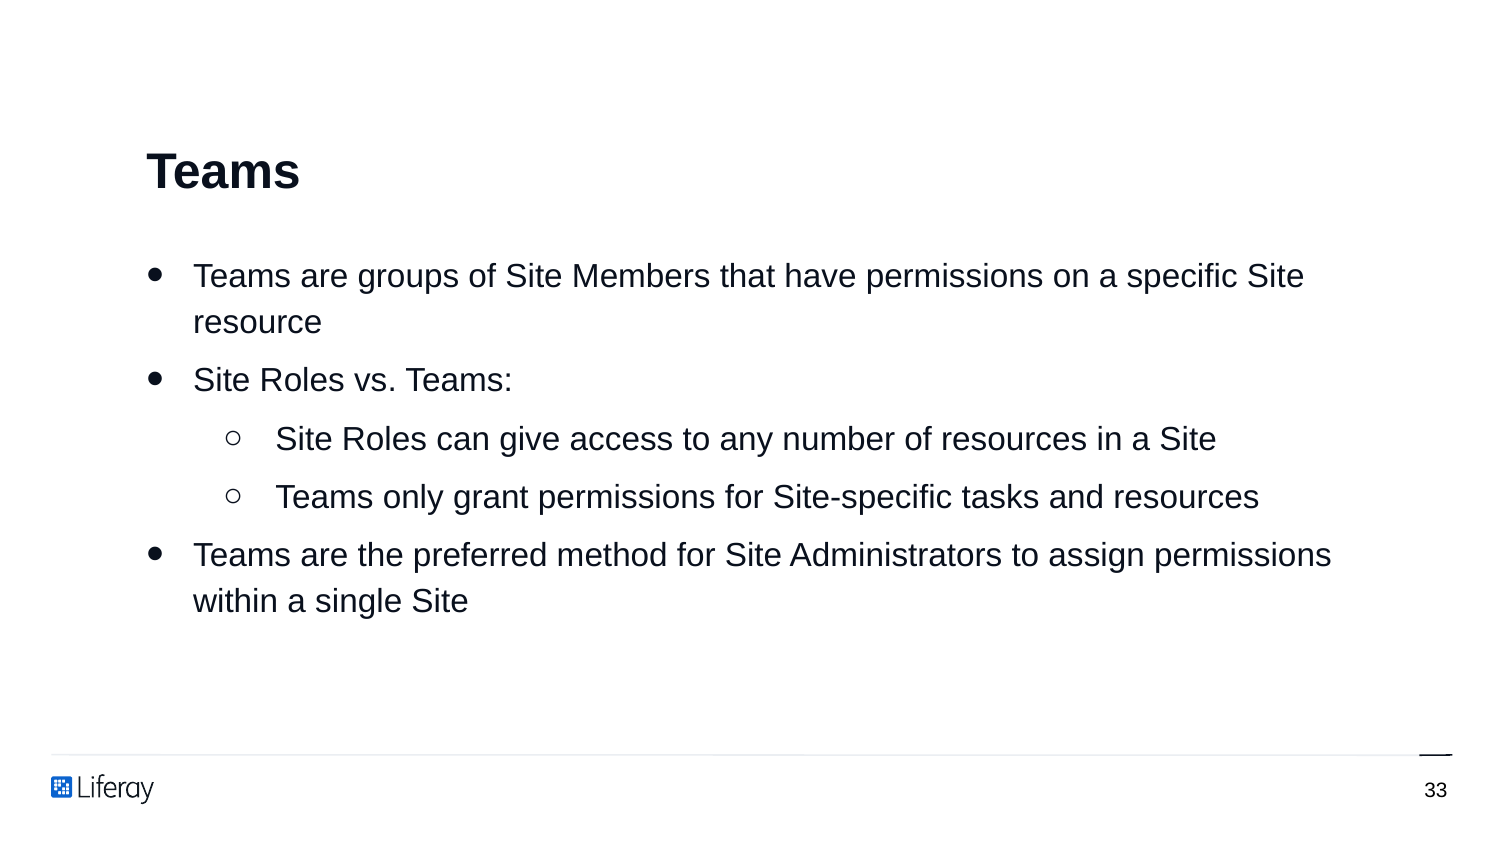

# Teams
Teams are groups of Site Members that have permissions on a specific Site resource
Site Roles vs. Teams:
Site Roles can give access to any number of resources in a Site
Teams only grant permissions for Site-specific tasks and resources
Teams are the preferred method for Site Administrators to assign permissions within a single Site